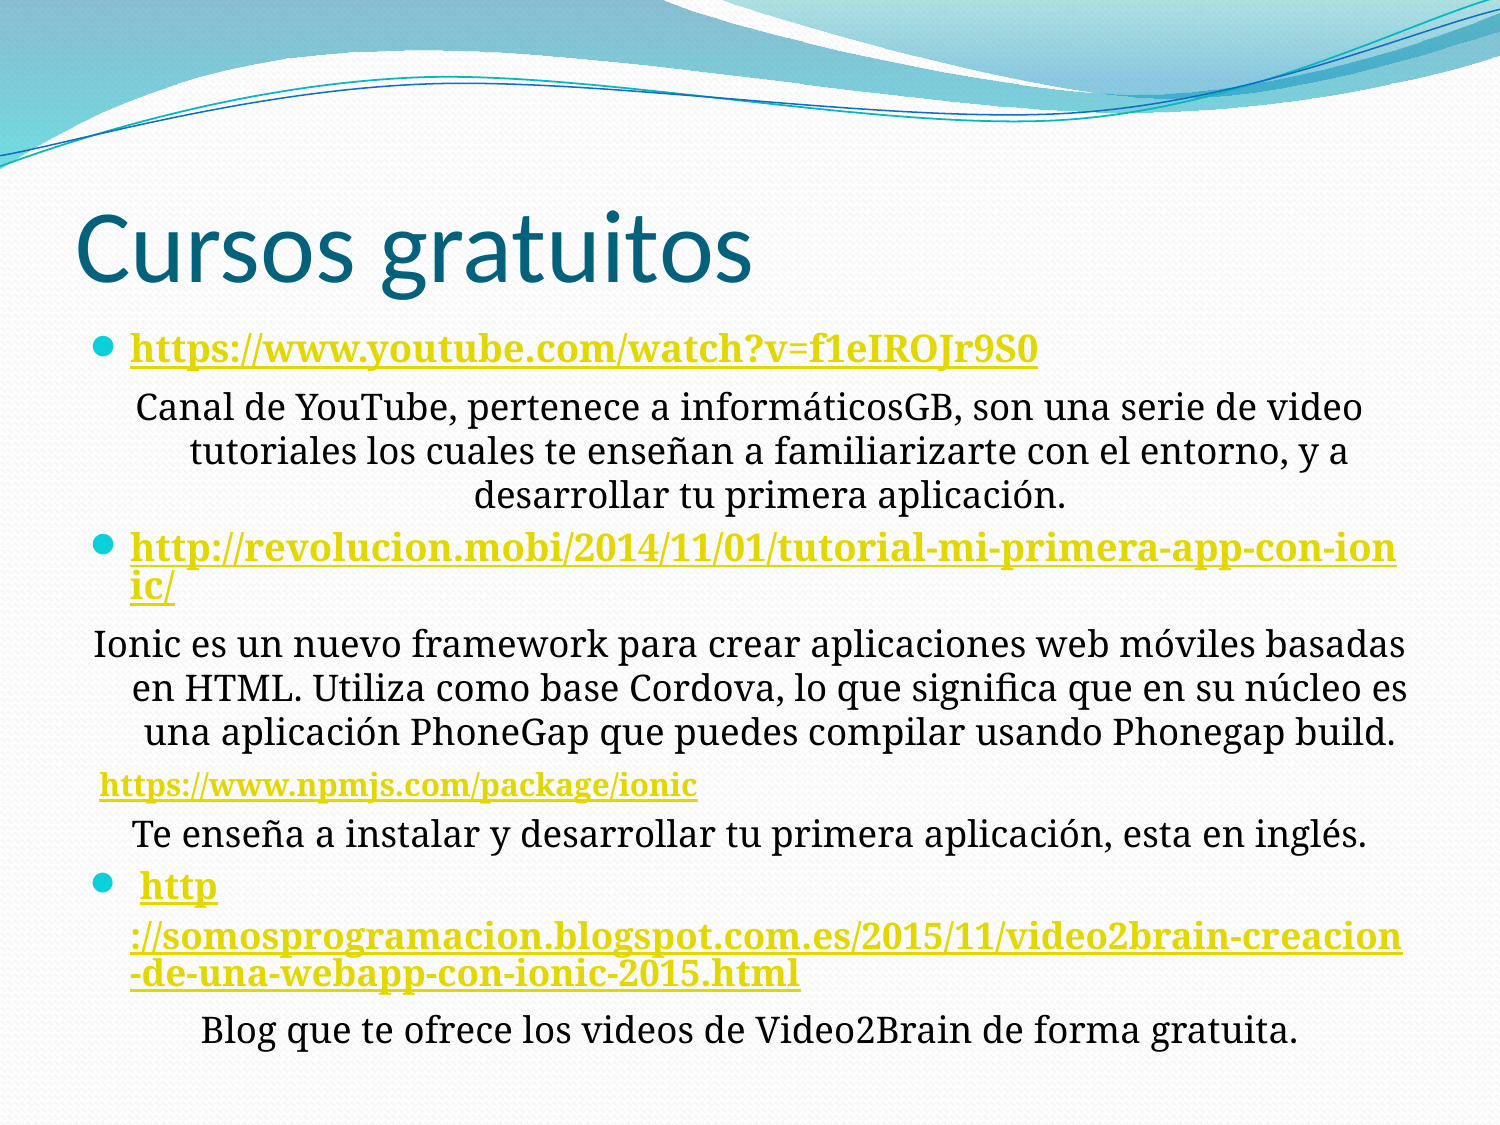

# Cursos gratuitos
https://www.youtube.com/watch?v=f1eIROJr9S0
Canal de YouTube, pertenece a informáticosGB, son una serie de video tutoriales los cuales te enseñan a familiarizarte con el entorno, y a desarrollar tu primera aplicación.
http://revolucion.mobi/2014/11/01/tutorial-mi-primera-app-con-ionic/
Ionic es un nuevo framework para crear aplicaciones web móviles basadas en HTML. Utiliza como base Cordova, lo que significa que en su núcleo es una aplicación PhoneGap que puedes compilar usando Phonegap build.
 https://www.npmjs.com/package/ionic
Te enseña a instalar y desarrollar tu primera aplicación, esta en inglés.
 http://somosprogramacion.blogspot.com.es/2015/11/video2brain-creacion-de-una-webapp-con-ionic-2015.html
Blog que te ofrece los videos de Video2Brain de forma gratuita.